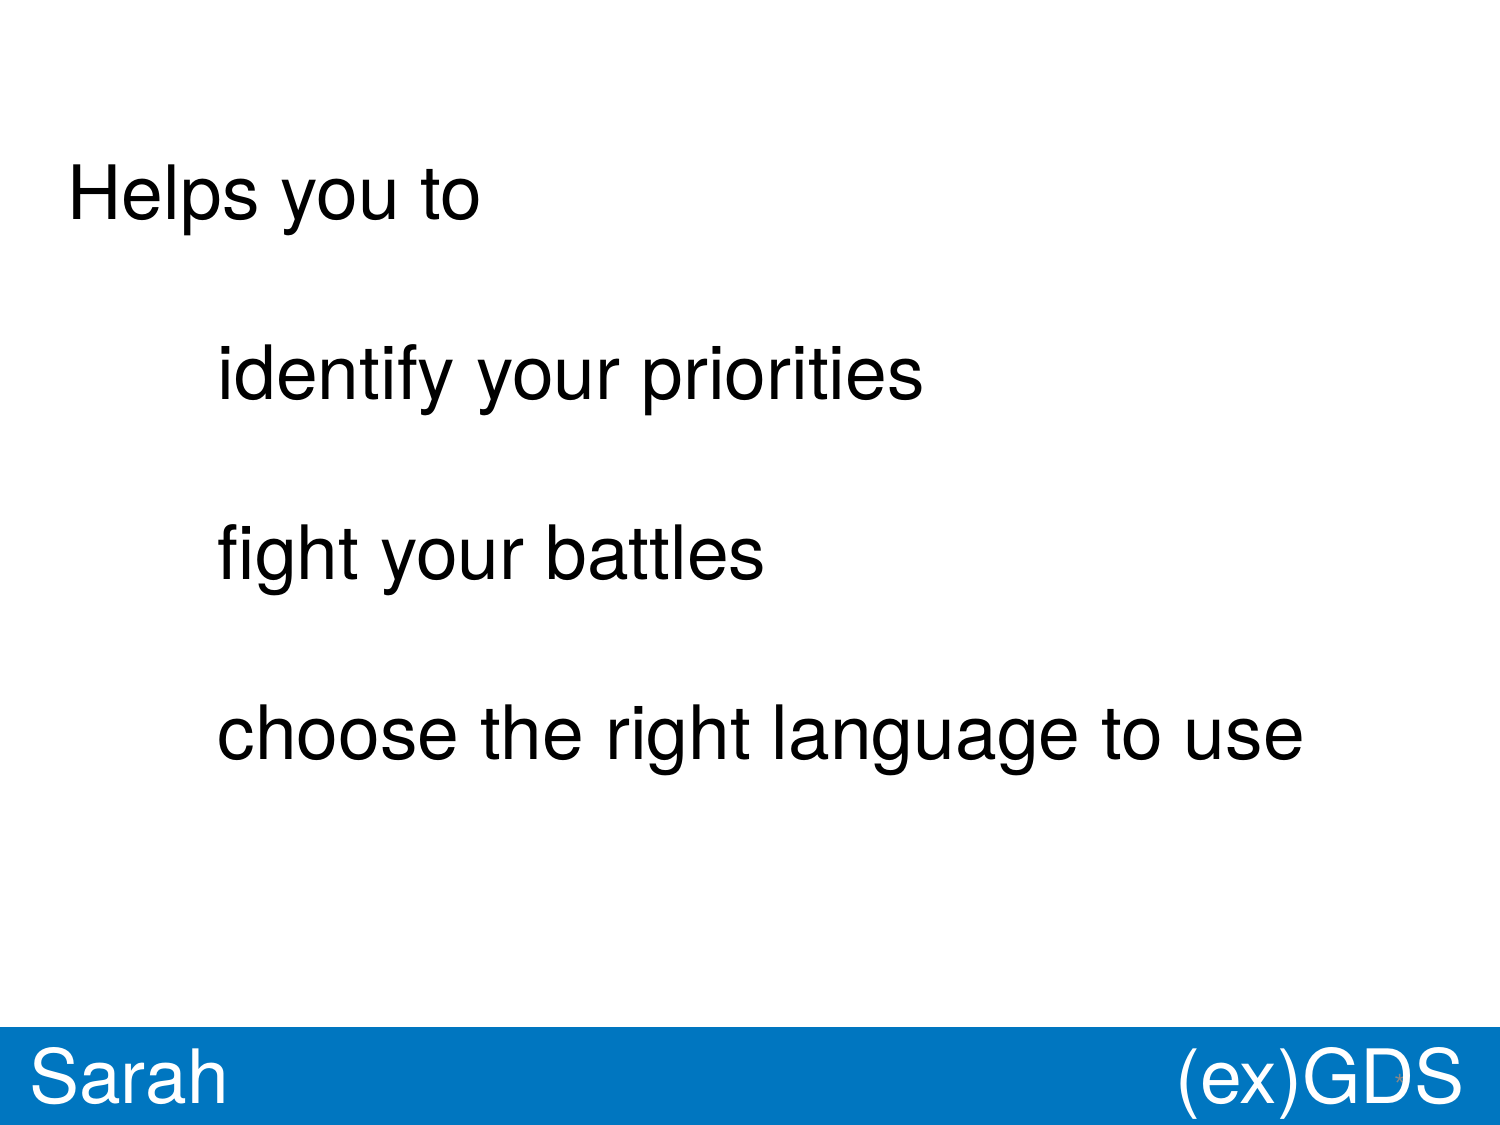

Helps you to

	identify your priorities

	fight your battles

	choose the right language to use

Sarah
(ex)GDS
GDS

Paul
*
*